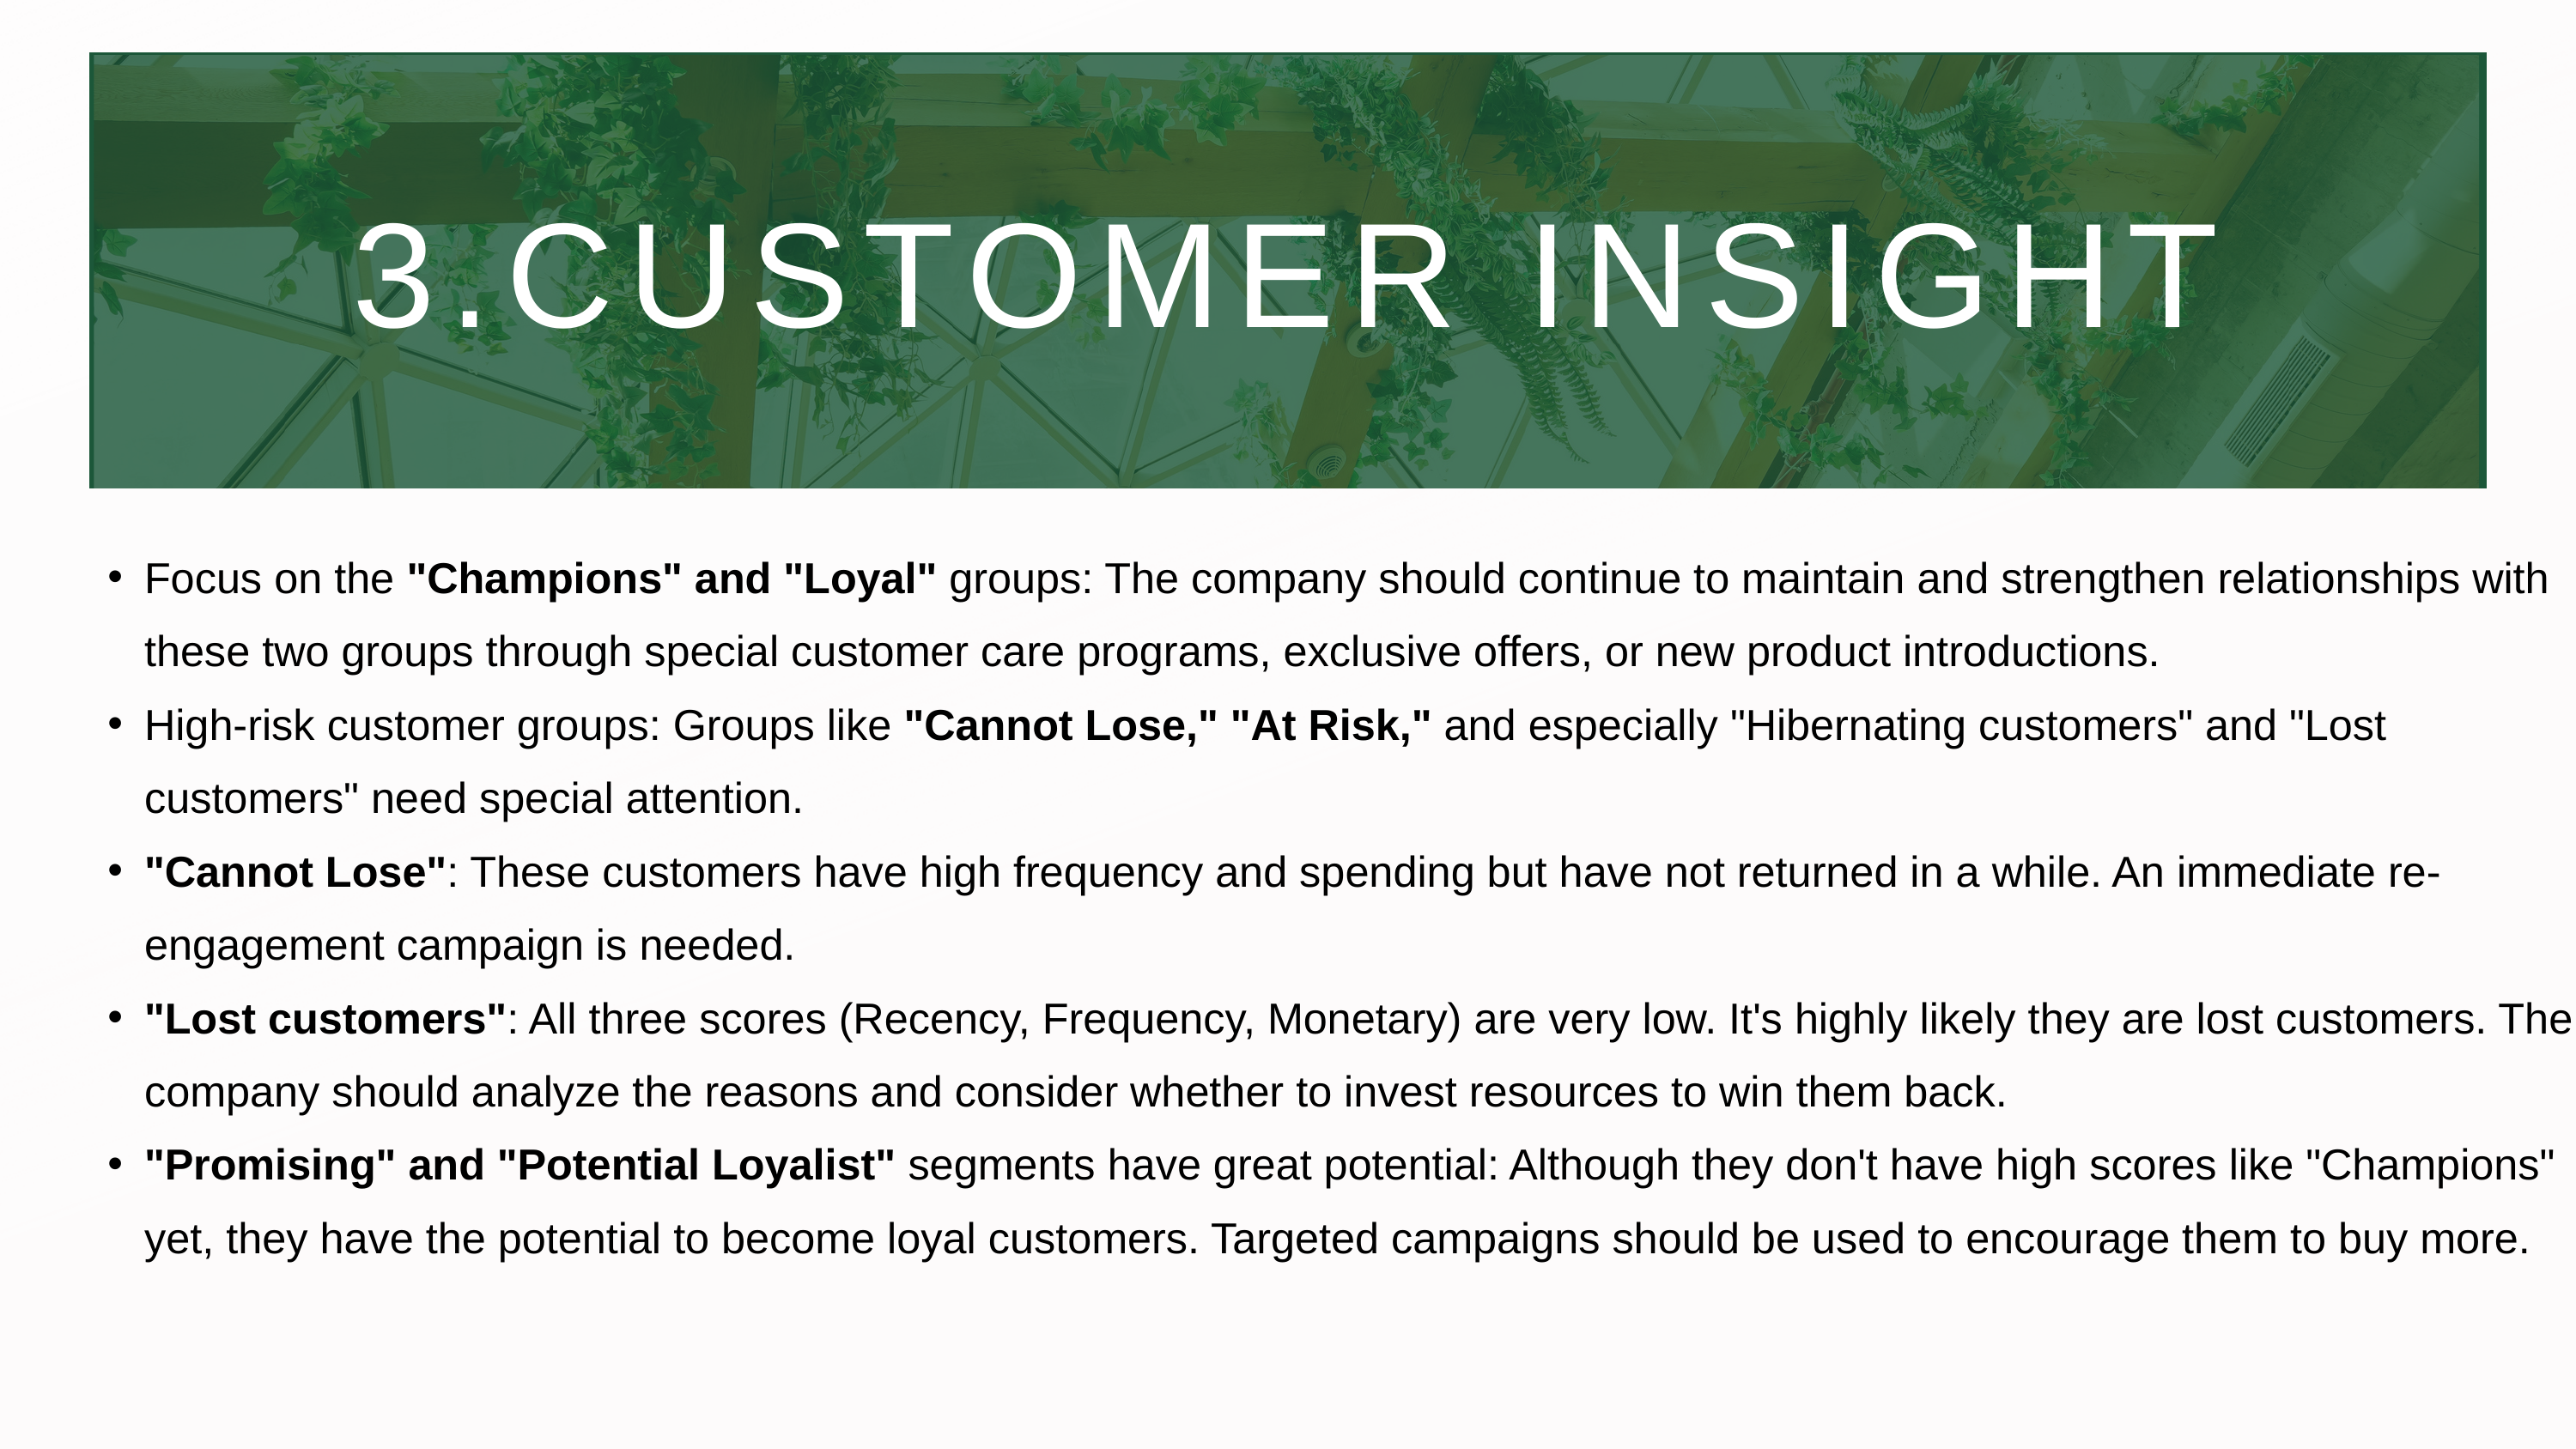

3.CUSTOMER INSIGHT
Focus on the "Champions" and "Loyal" groups: The company should continue to maintain and strengthen relationships with these two groups through special customer care programs, exclusive offers, or new product introductions.
High-risk customer groups: Groups like "Cannot Lose," "At Risk," and especially "Hibernating customers" and "Lost customers" need special attention.
"Cannot Lose": These customers have high frequency and spending but have not returned in a while. An immediate re-engagement campaign is needed.
"Lost customers": All three scores (Recency, Frequency, Monetary) are very low. It's highly likely they are lost customers. The company should analyze the reasons and consider whether to invest resources to win them back.
"Promising" and "Potential Loyalist" segments have great potential: Although they don't have high scores like "Champions" yet, they have the potential to become loyal customers. Targeted campaigns should be used to encourage them to buy more.